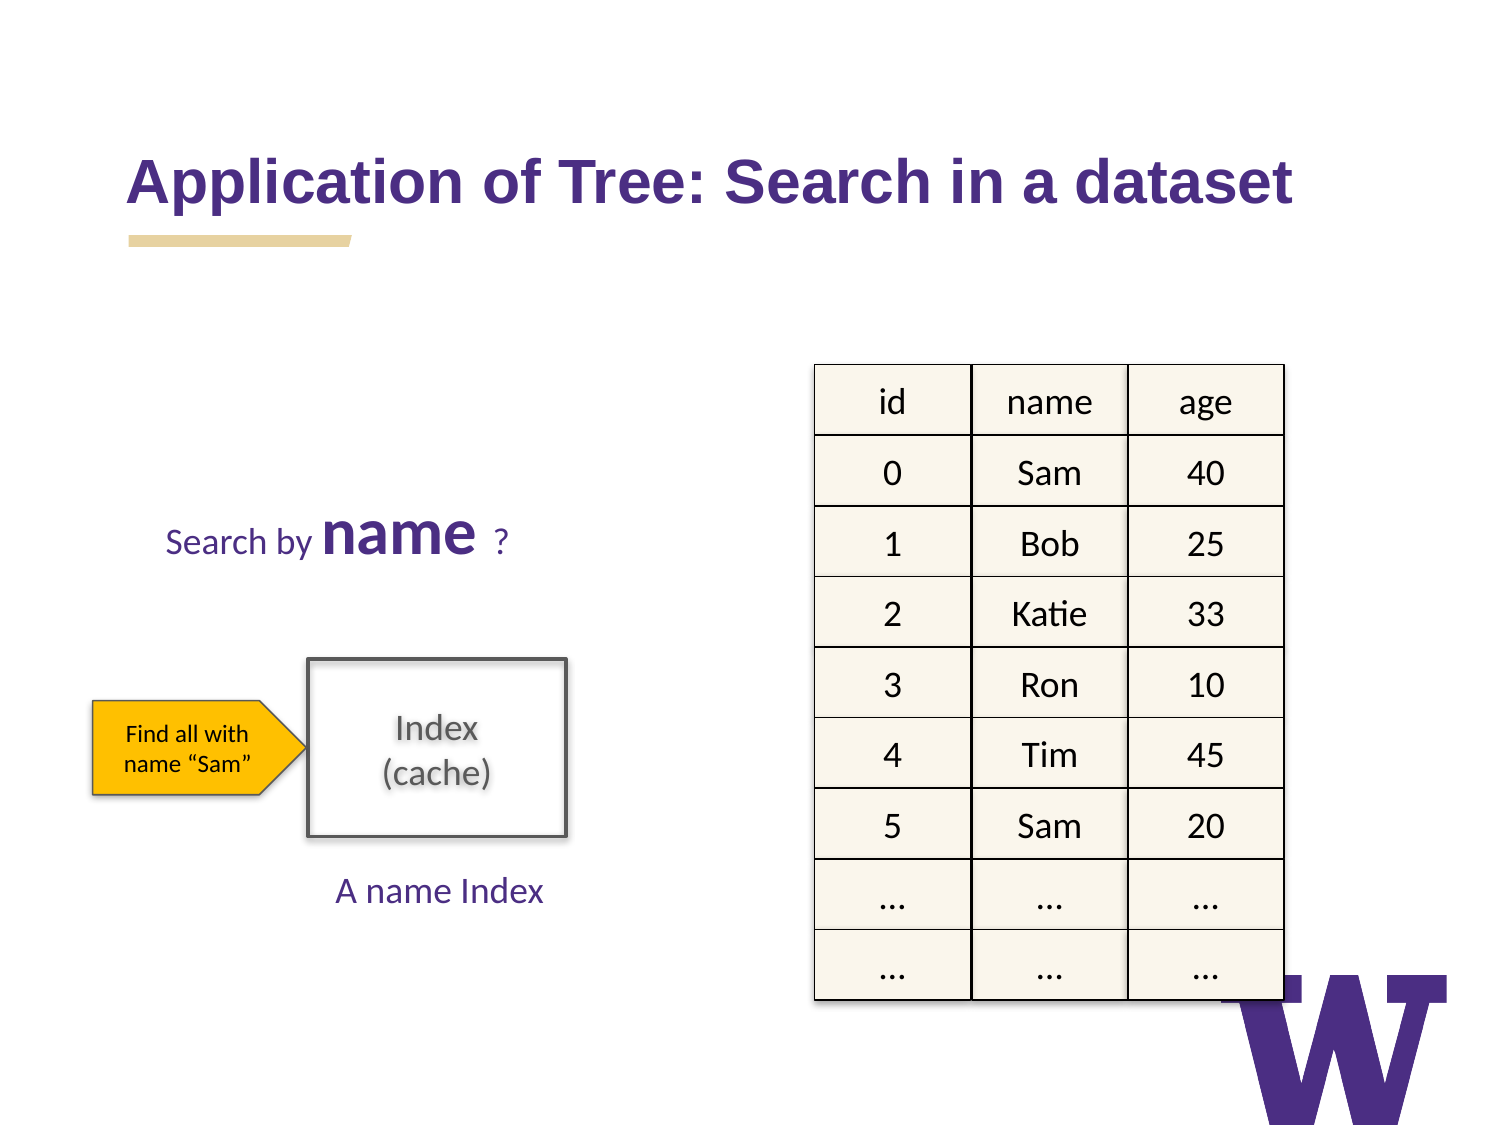

# Application of Tree: Search in a dataset
id
name
age
0
Sam
40
Search by name ?
1
Bob
25
2
Katie
33
3
Ron
10
4
Tim
45
Index
(cache)
Find all with name “Sam”
5
Sam
20
A name Index
…
…
…
…
…
…